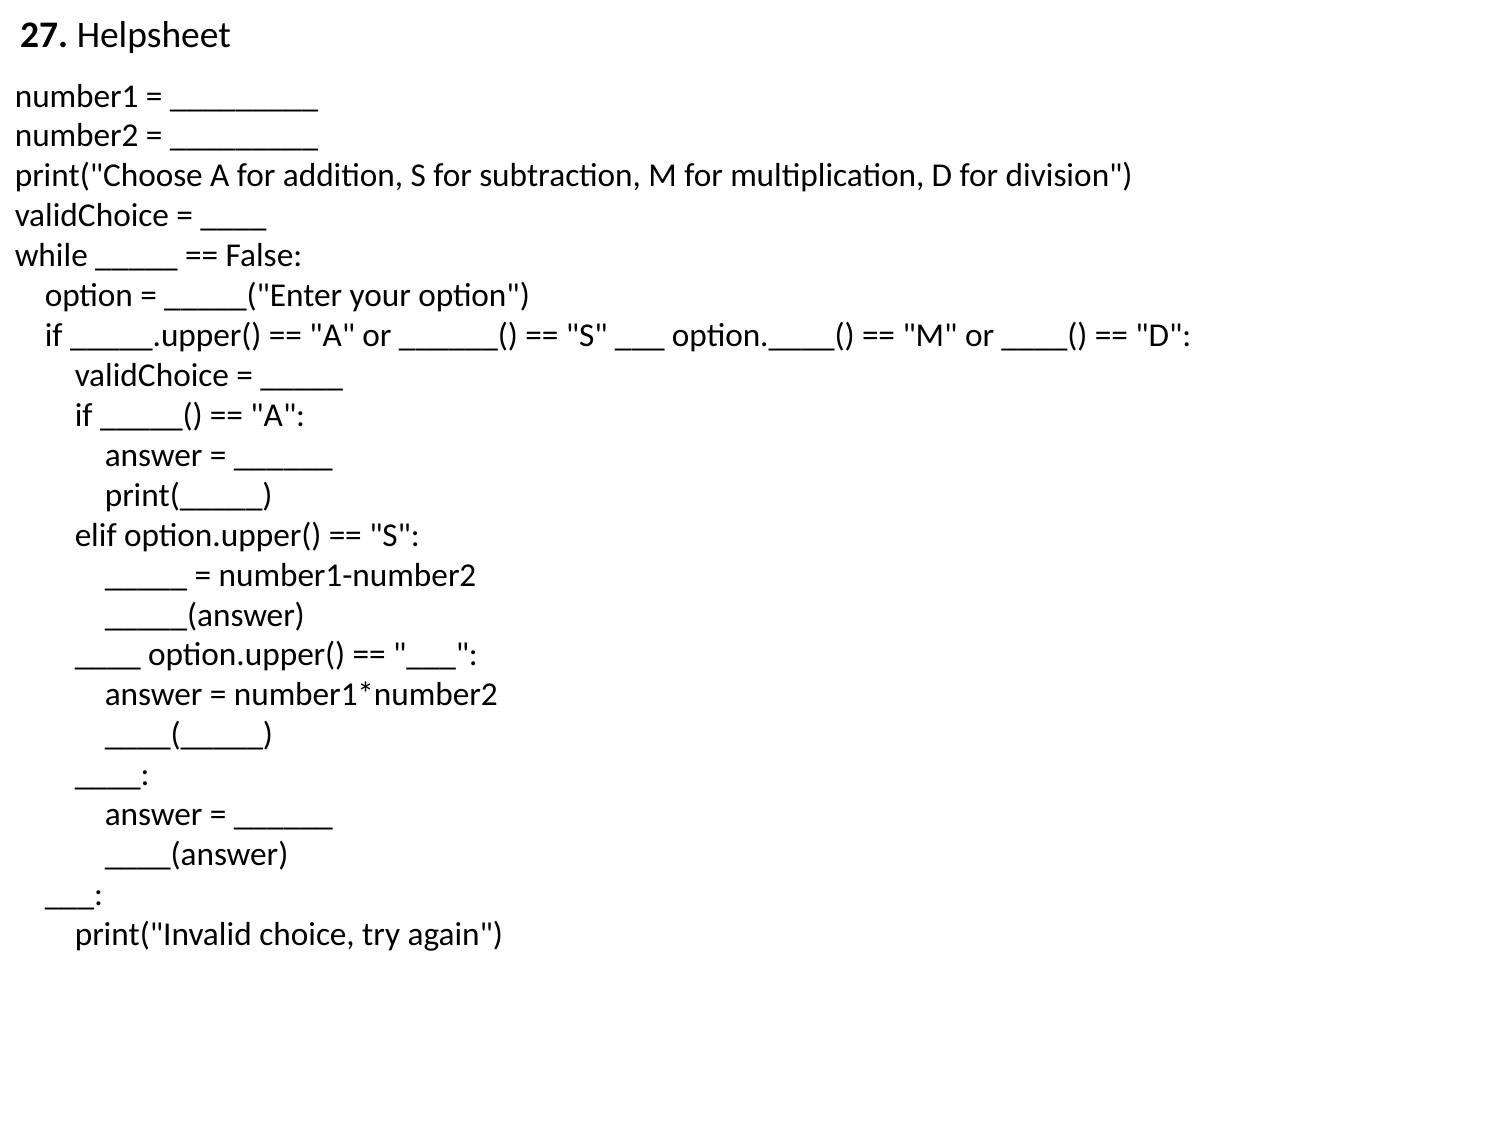

27. Helpsheet

number1 = _________
number2 = _________
print("Choose A for addition, S for subtraction, M for multiplication, D for division")
validChoice = ____
while _____ == False:
    option = _____("Enter your option")
    if _____.upper() == "A" or ______() == "S" ___ option.____() == "M" or ____() == "D":
        validChoice = _____
        if _____() == "A":
            answer = ______
            print(_____)
        elif option.upper() == "S":
            _____ = number1-number2
            _____(answer)
        ____ option.upper() == "___":
            answer = number1*number2
            ____(_____)
        ____:
            answer = ______
            ____(answer)
    ___:
        print("Invalid choice, try again")